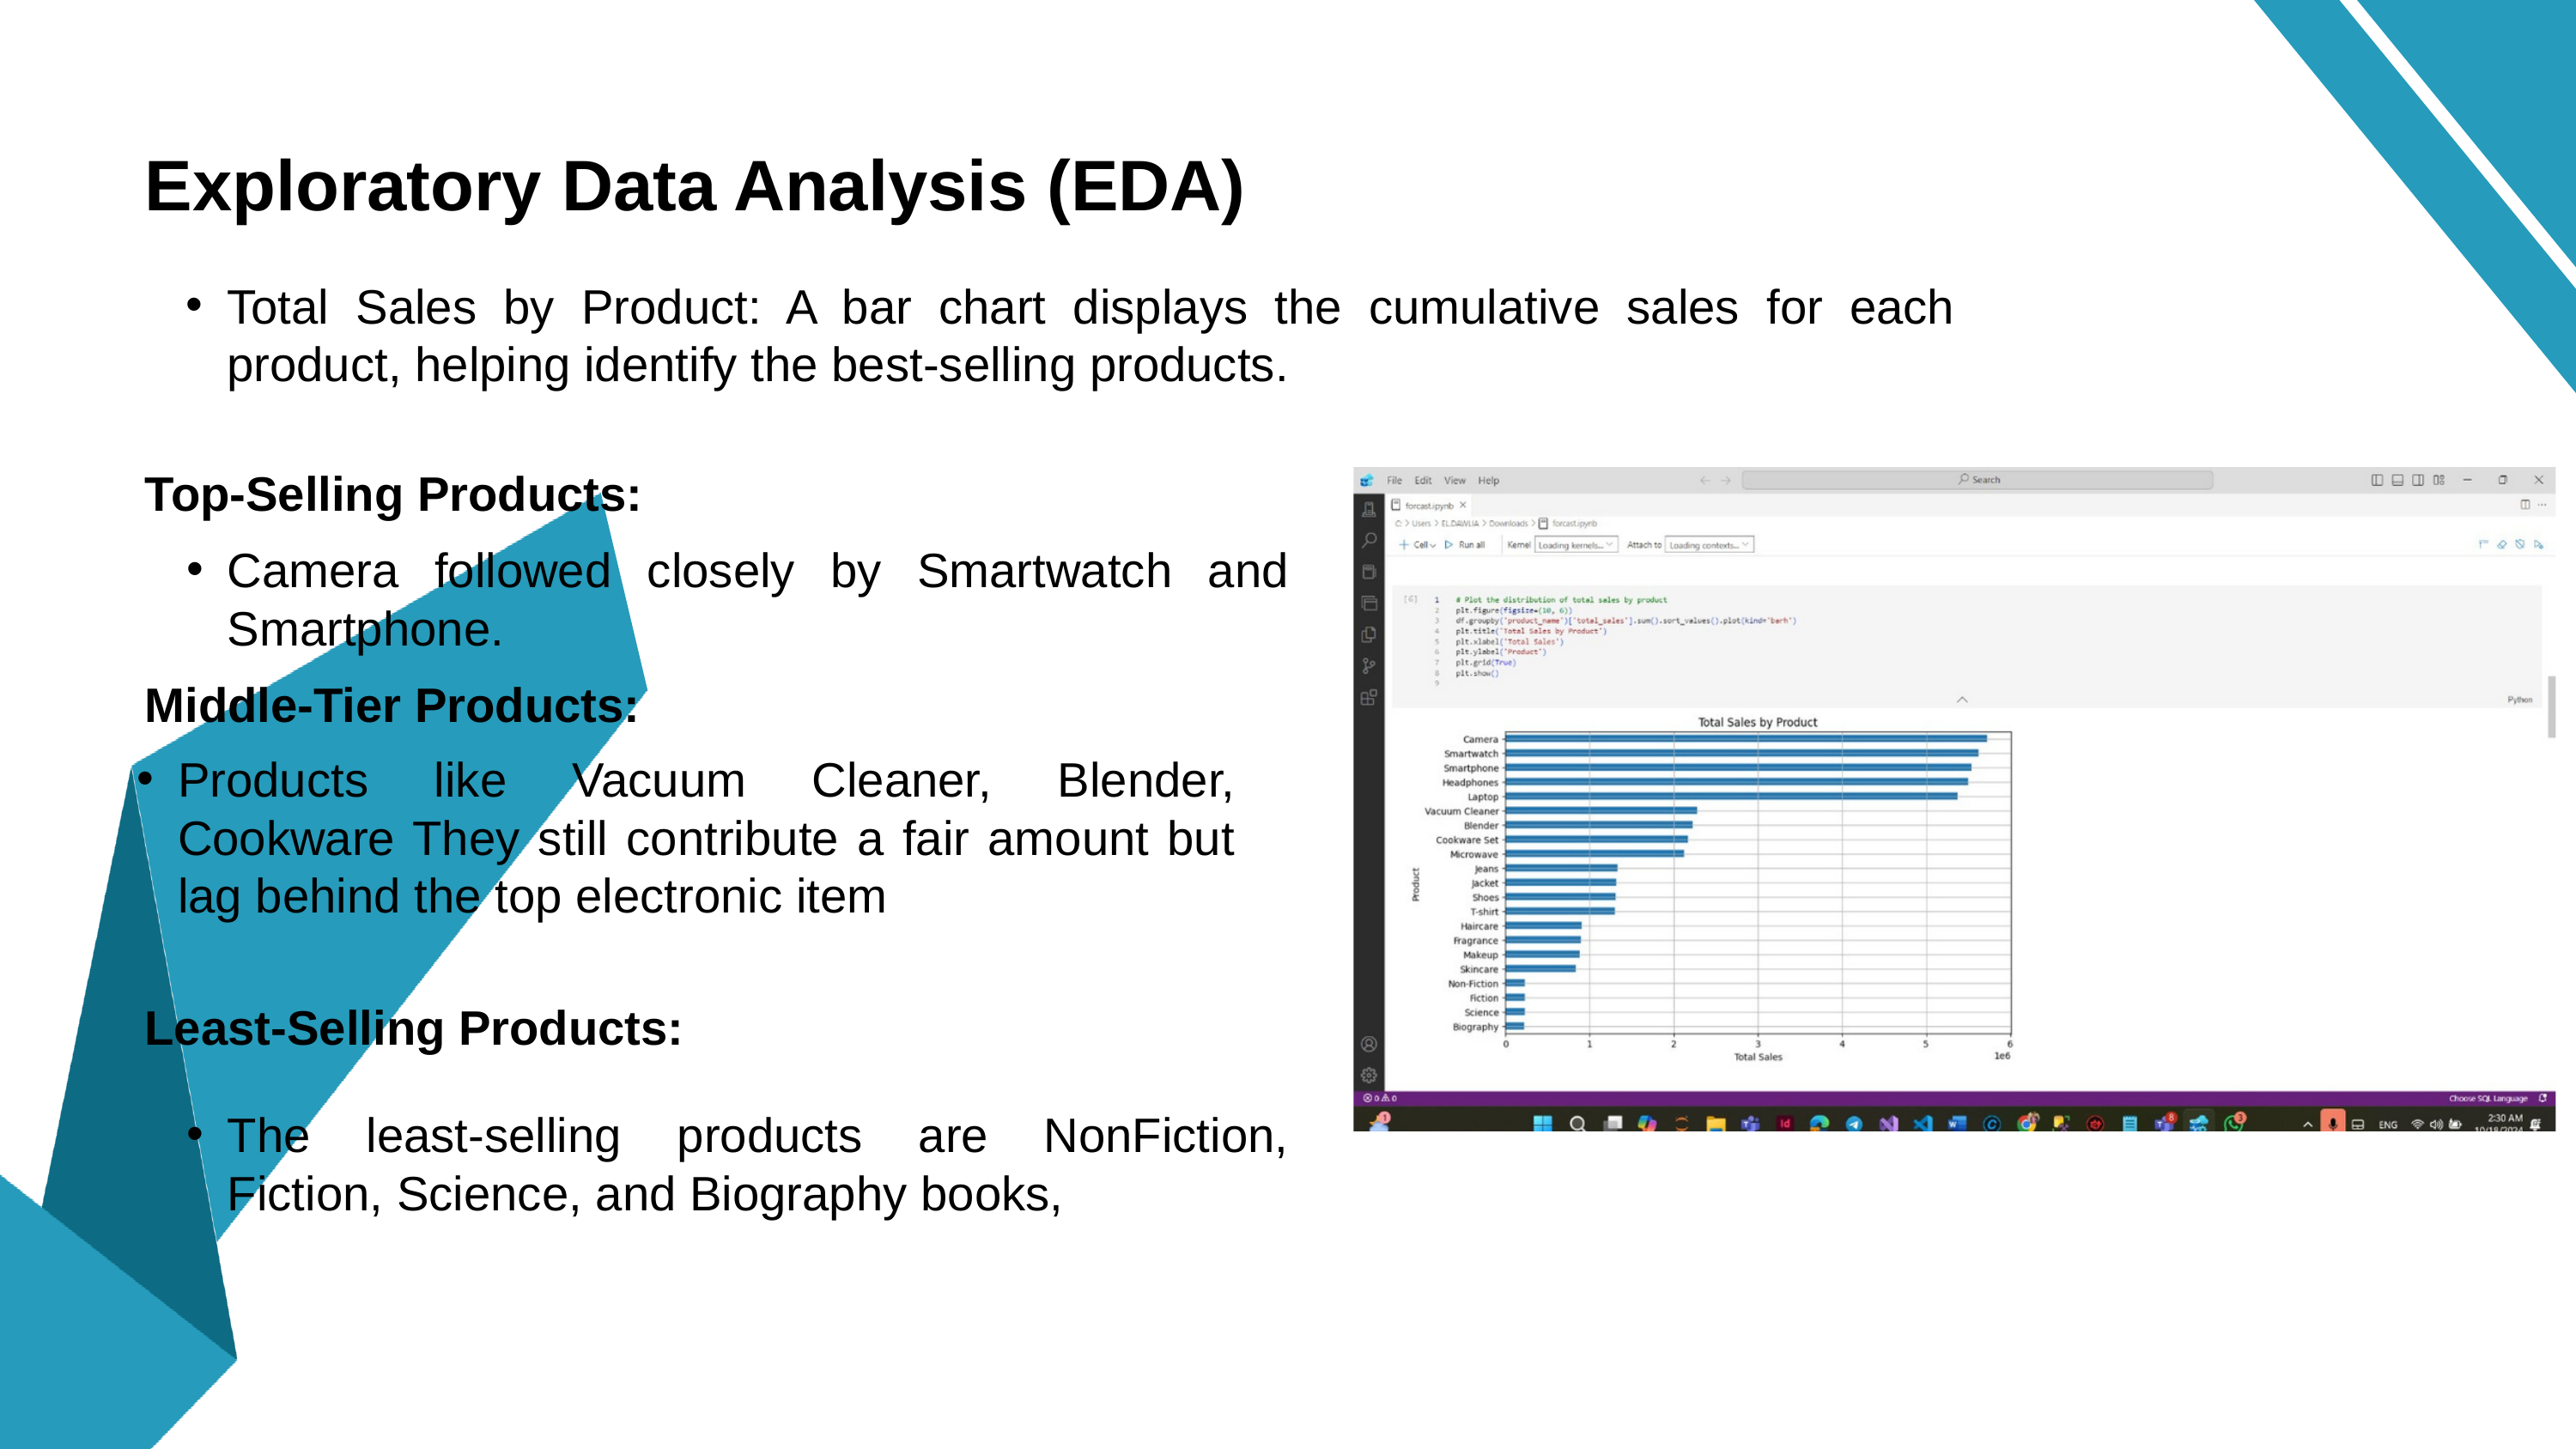

Exploratory Data Analysis (EDA)
Total Sales by Product: A bar chart displays the cumulative sales for each product, helping identify the best-selling products.
Top-Selling Products:

Camera followed closely by Smartwatch and Smartphone.
Middle-Tier Products:

Products like Vacuum Cleaner, Blender, Cookware They still contribute a fair amount but lag behind the top electronic item
Least-Selling Products:
The least-selling products are NonFiction, Fiction, Science, and Biography books,